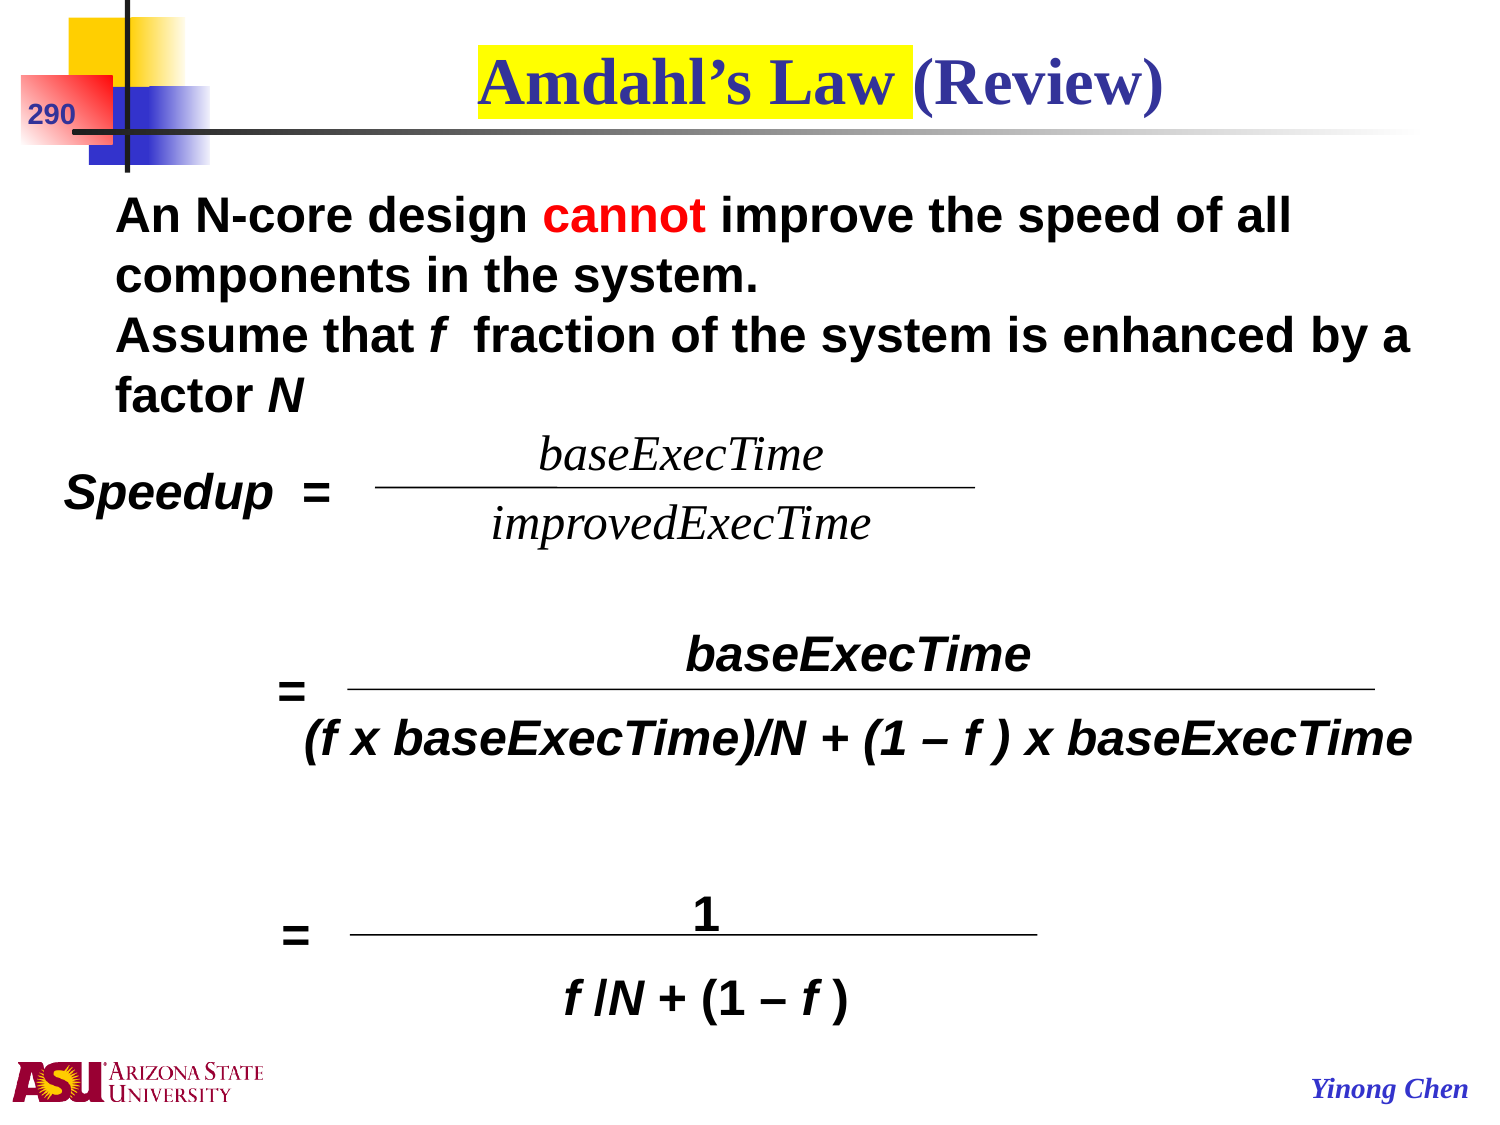

# Amdahl’s Law (Review)
290
An N-core design cannot improve the speed of all components in the system.
Assume that f  fraction of the system is enhanced by a factor N

baseExecTime
improvedExecTime

Speedup  =

baseExecTime
(f x baseExecTime)/N + (1 – f ) x baseExecTime
=

1
f /N + (1 – f )
=